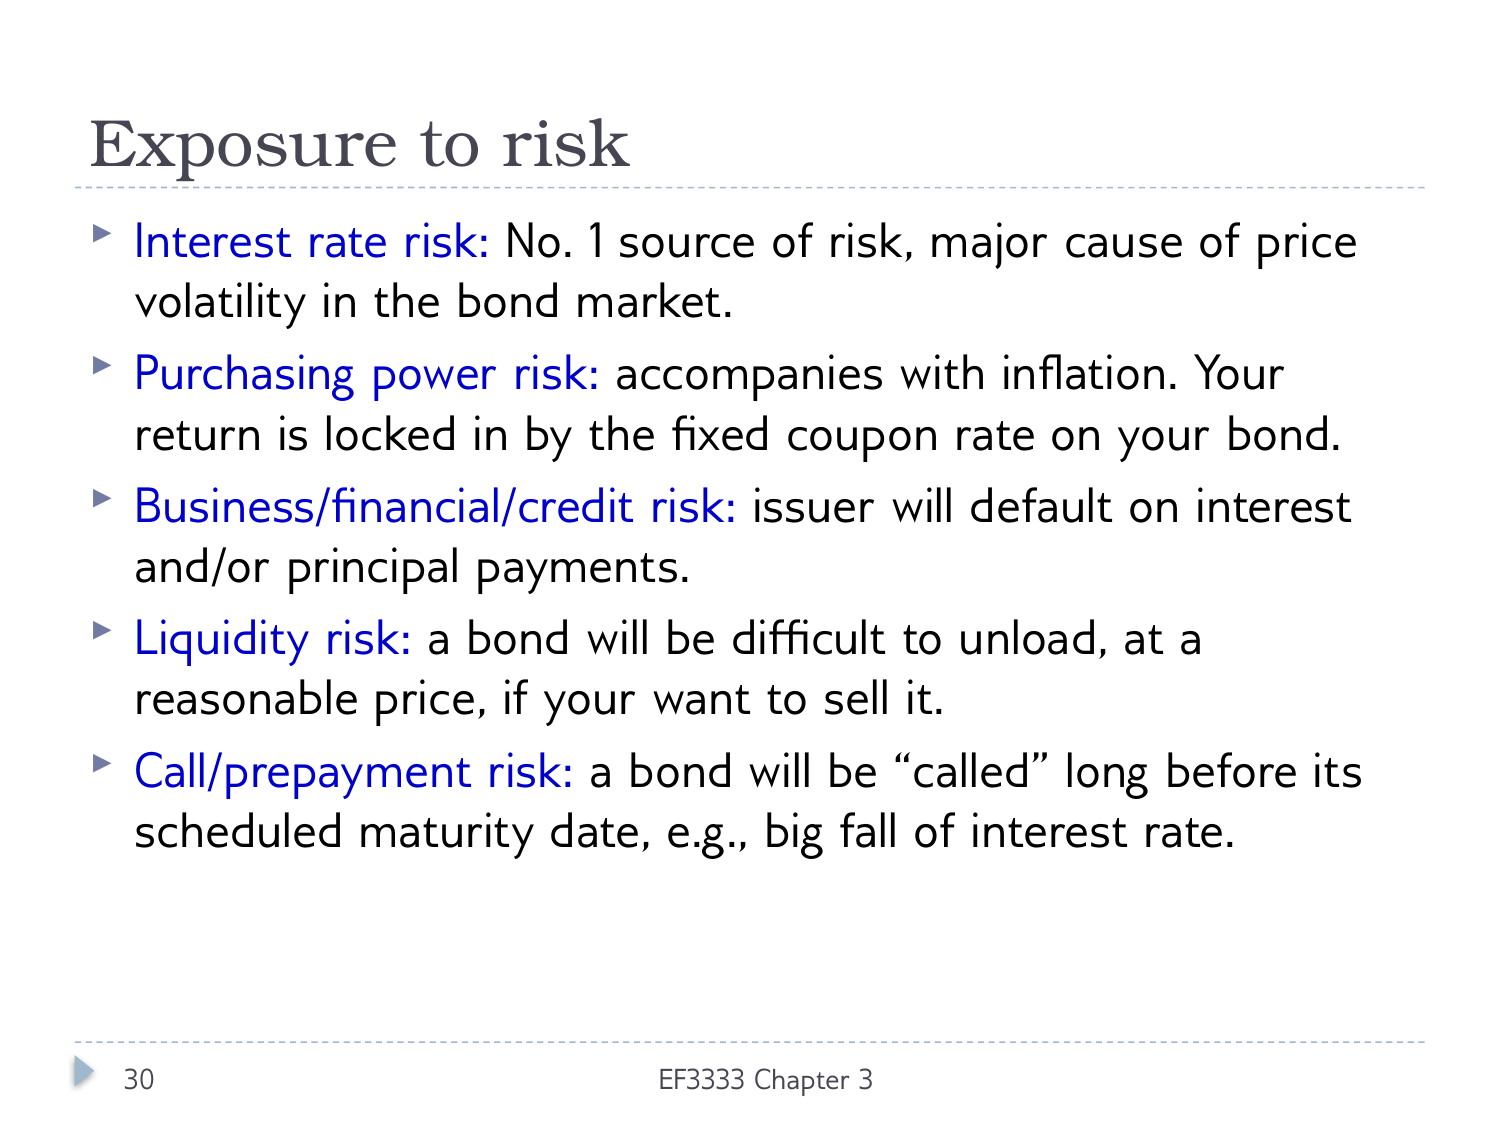

# Exposure to risk
Interest rate risk: No. 1 source of risk, major cause of price volatility in the bond market.
Purchasing power risk: accompanies with inflation. Your return is locked in by the fixed coupon rate on your bond.
Business/financial/credit risk: issuer will default on interest and/or principal payments.
Liquidity risk: a bond will be difficult to unload, at a reasonable price, if your want to sell it.
Call/prepayment risk: a bond will be “called” long before its scheduled maturity date, e.g., big fall of interest rate.
30
EF3333 Chapter 3